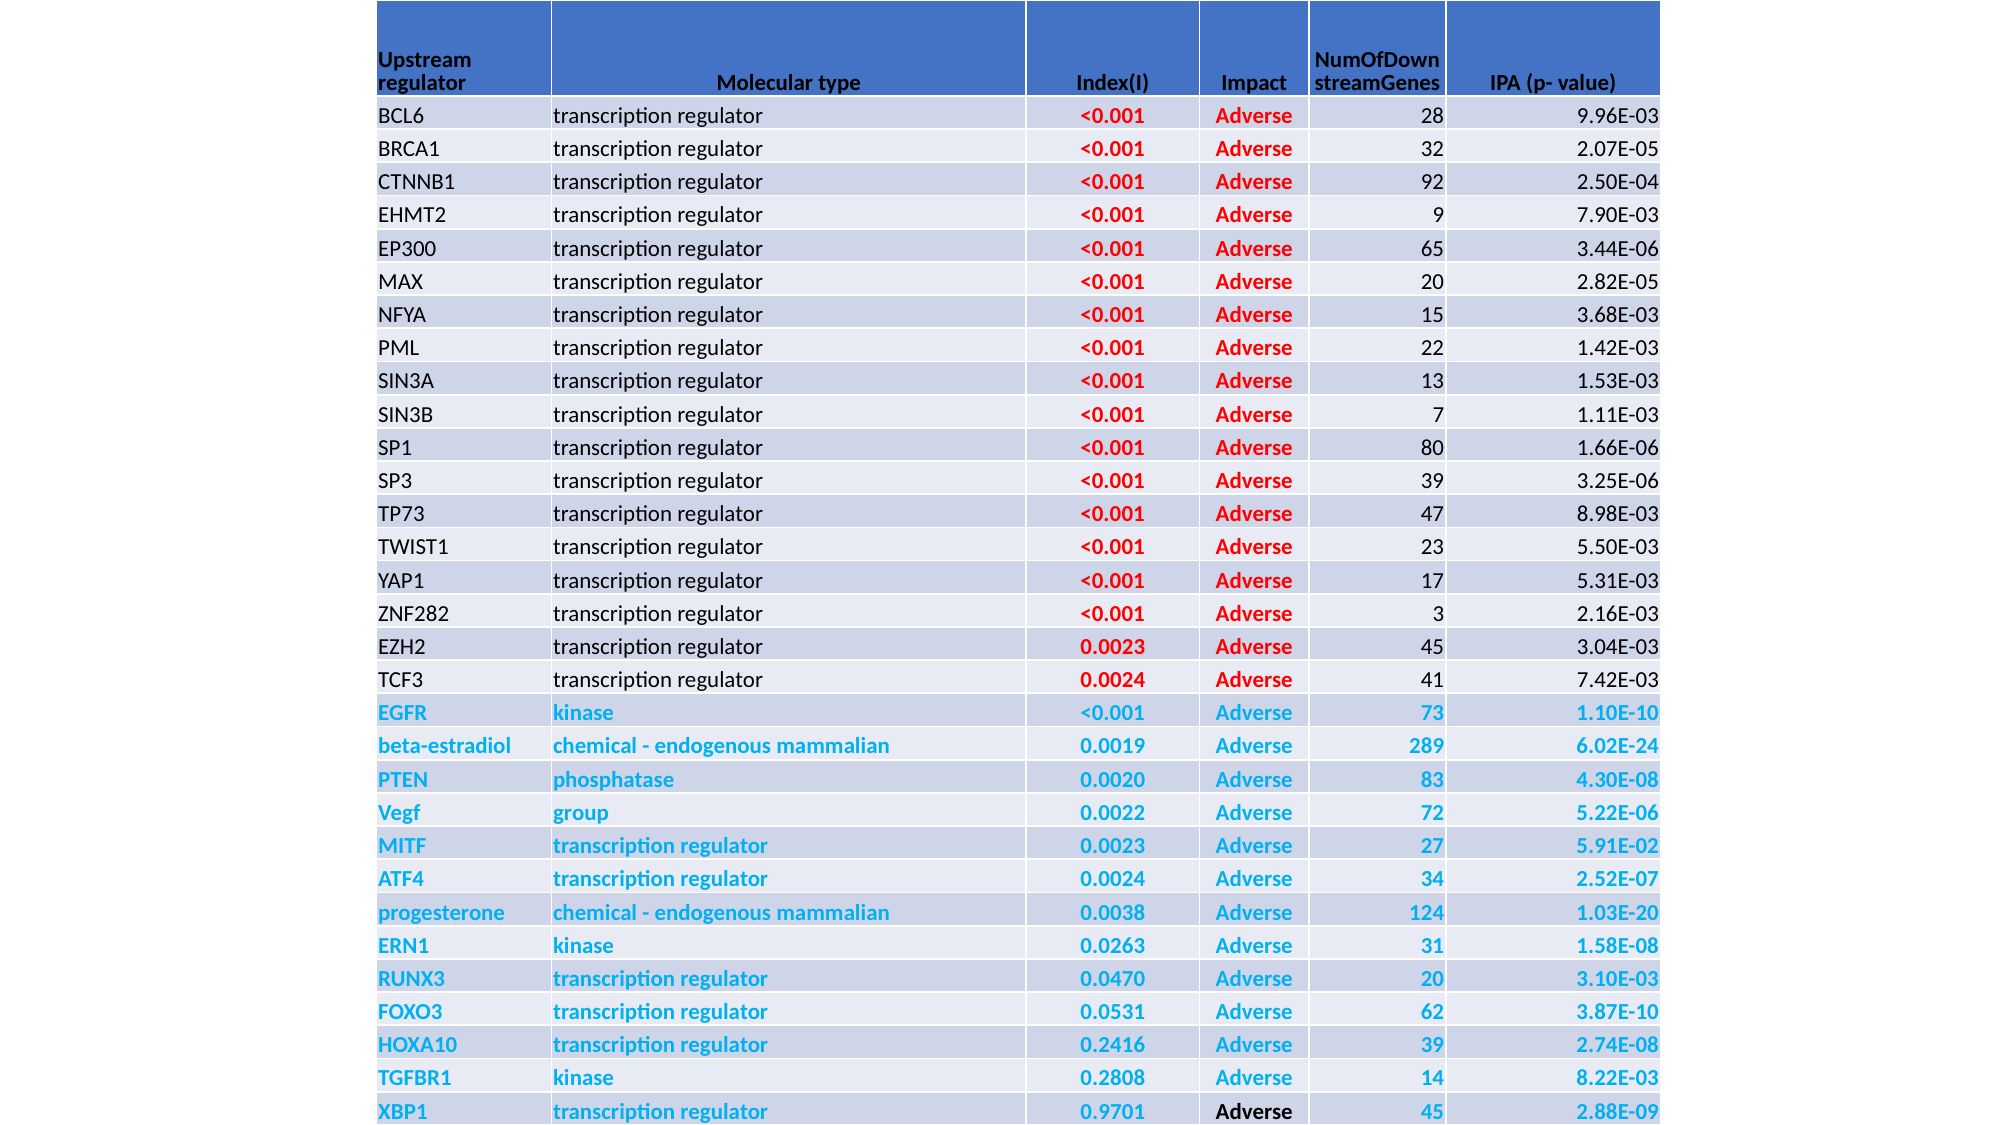

| Upstream regulator | Molecular type | Index(I) | Impact | NumOfDownstreamGenes | IPA (p- value) |
| --- | --- | --- | --- | --- | --- |
| BCL6 | transcription regulator | <0.001 | Adverse | 28 | 9.96E-03 |
| BRCA1 | transcription regulator | <0.001 | Adverse | 32 | 2.07E-05 |
| CTNNB1 | transcription regulator | <0.001 | Adverse | 92 | 2.50E-04 |
| EHMT2 | transcription regulator | <0.001 | Adverse | 9 | 7.90E-03 |
| EP300 | transcription regulator | <0.001 | Adverse | 65 | 3.44E-06 |
| MAX | transcription regulator | <0.001 | Adverse | 20 | 2.82E-05 |
| NFYA | transcription regulator | <0.001 | Adverse | 15 | 3.68E-03 |
| PML | transcription regulator | <0.001 | Adverse | 22 | 1.42E-03 |
| SIN3A | transcription regulator | <0.001 | Adverse | 13 | 1.53E-03 |
| SIN3B | transcription regulator | <0.001 | Adverse | 7 | 1.11E-03 |
| SP1 | transcription regulator | <0.001 | Adverse | 80 | 1.66E-06 |
| SP3 | transcription regulator | <0.001 | Adverse | 39 | 3.25E-06 |
| TP73 | transcription regulator | <0.001 | Adverse | 47 | 8.98E-03 |
| TWIST1 | transcription regulator | <0.001 | Adverse | 23 | 5.50E-03 |
| YAP1 | transcription regulator | <0.001 | Adverse | 17 | 5.31E-03 |
| ZNF282 | transcription regulator | <0.001 | Adverse | 3 | 2.16E-03 |
| EZH2 | transcription regulator | 0.0023 | Adverse | 45 | 3.04E-03 |
| TCF3 | transcription regulator | 0.0024 | Adverse | 41 | 7.42E-03 |
| EGFR | kinase | <0.001 | Adverse | 73 | 1.10E-10 |
| beta-estradiol | chemical - endogenous mammalian | 0.0019 | Adverse | 289 | 6.02E-24 |
| PTEN | phosphatase | 0.0020 | Adverse | 83 | 4.30E-08 |
| Vegf | group | 0.0022 | Adverse | 72 | 5.22E-06 |
| MITF | transcription regulator | 0.0023 | Adverse | 27 | 5.91E-02 |
| ATF4 | transcription regulator | 0.0024 | Adverse | 34 | 2.52E-07 |
| progesterone | chemical - endogenous mammalian | 0.0038 | Adverse | 124 | 1.03E-20 |
| ERN1 | kinase | 0.0263 | Adverse | 31 | 1.58E-08 |
| RUNX3 | transcription regulator | 0.0470 | Adverse | 20 | 3.10E-03 |
| FOXO3 | transcription regulator | 0.0531 | Adverse | 62 | 3.87E-10 |
| HOXA10 | transcription regulator | 0.2416 | Adverse | 39 | 2.74E-08 |
| TGFBR1 | kinase | 0.2808 | Adverse | 14 | 8.22E-03 |
| XBP1 | transcription regulator | 0.9701 | Adverse | 45 | 2.88E-09 |